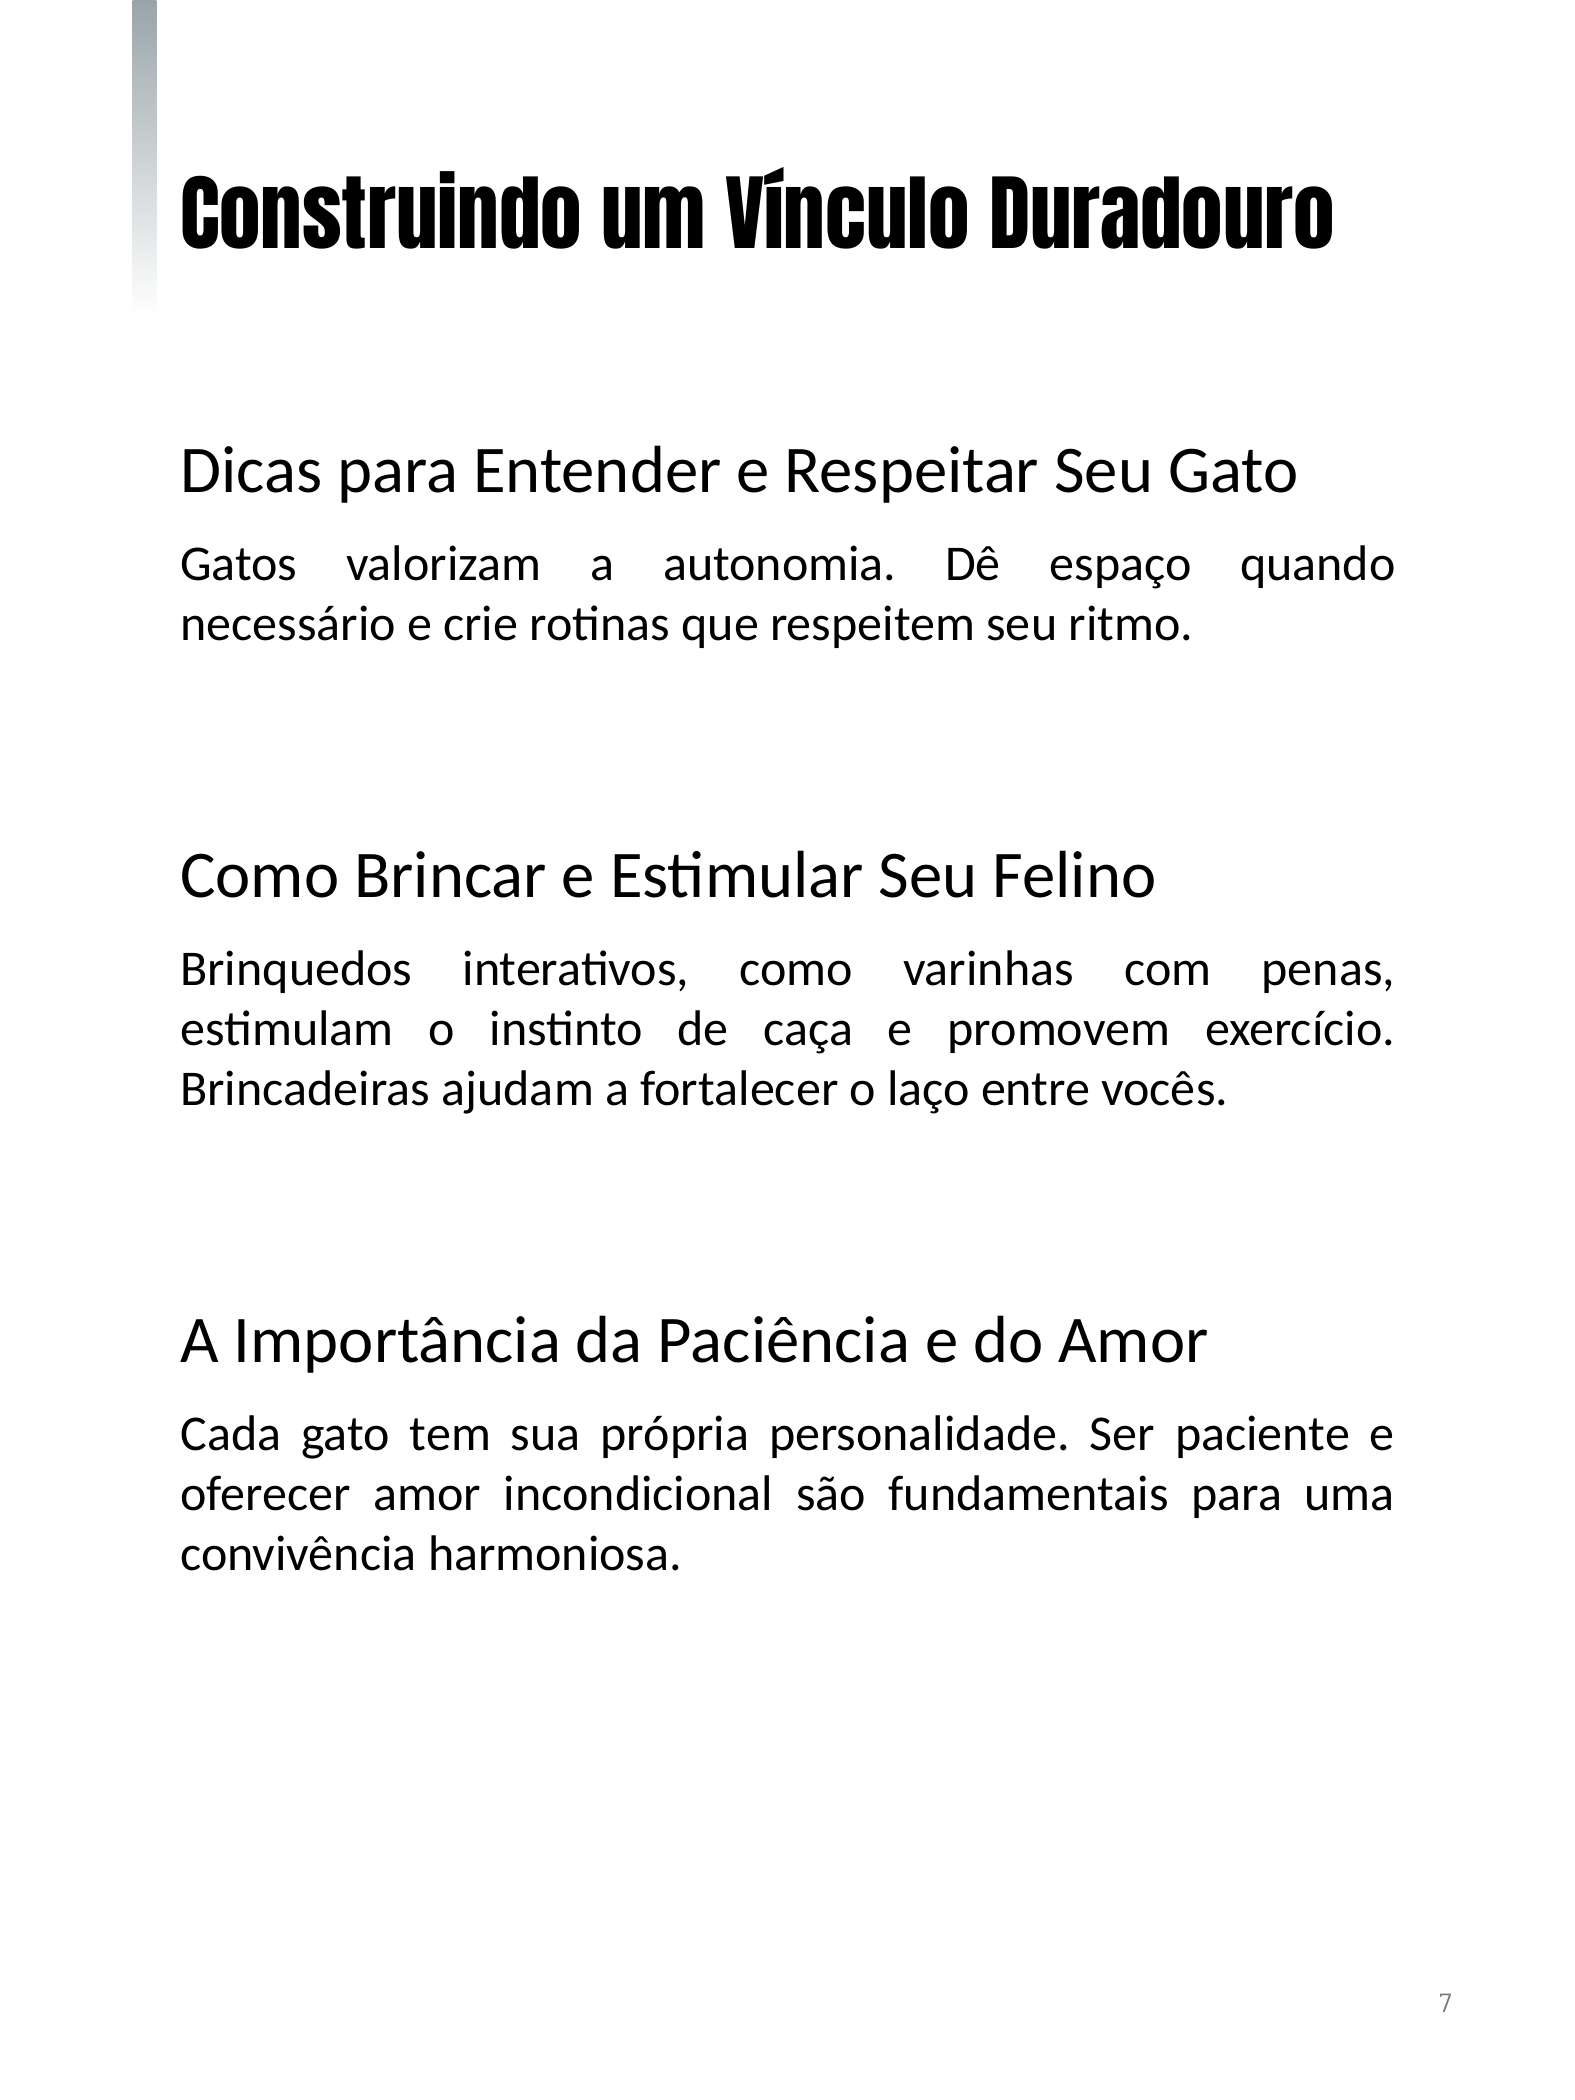

Construindo um Vínculo Duradouro
Dicas para Entender e Respeitar Seu Gato
Gatos valorizam a autonomia. Dê espaço quando necessário e crie rotinas que respeitem seu ritmo.

Como Brincar e Estimular Seu Felino
Brinquedos interativos, como varinhas com penas, estimulam o instinto de caça e promovem exercício. Brincadeiras ajudam a fortalecer o laço entre vocês.

A Importância da Paciência e do Amor
Cada gato tem sua própria personalidade. Ser paciente e oferecer amor incondicional são fundamentais para uma convivência harmoniosa.
7